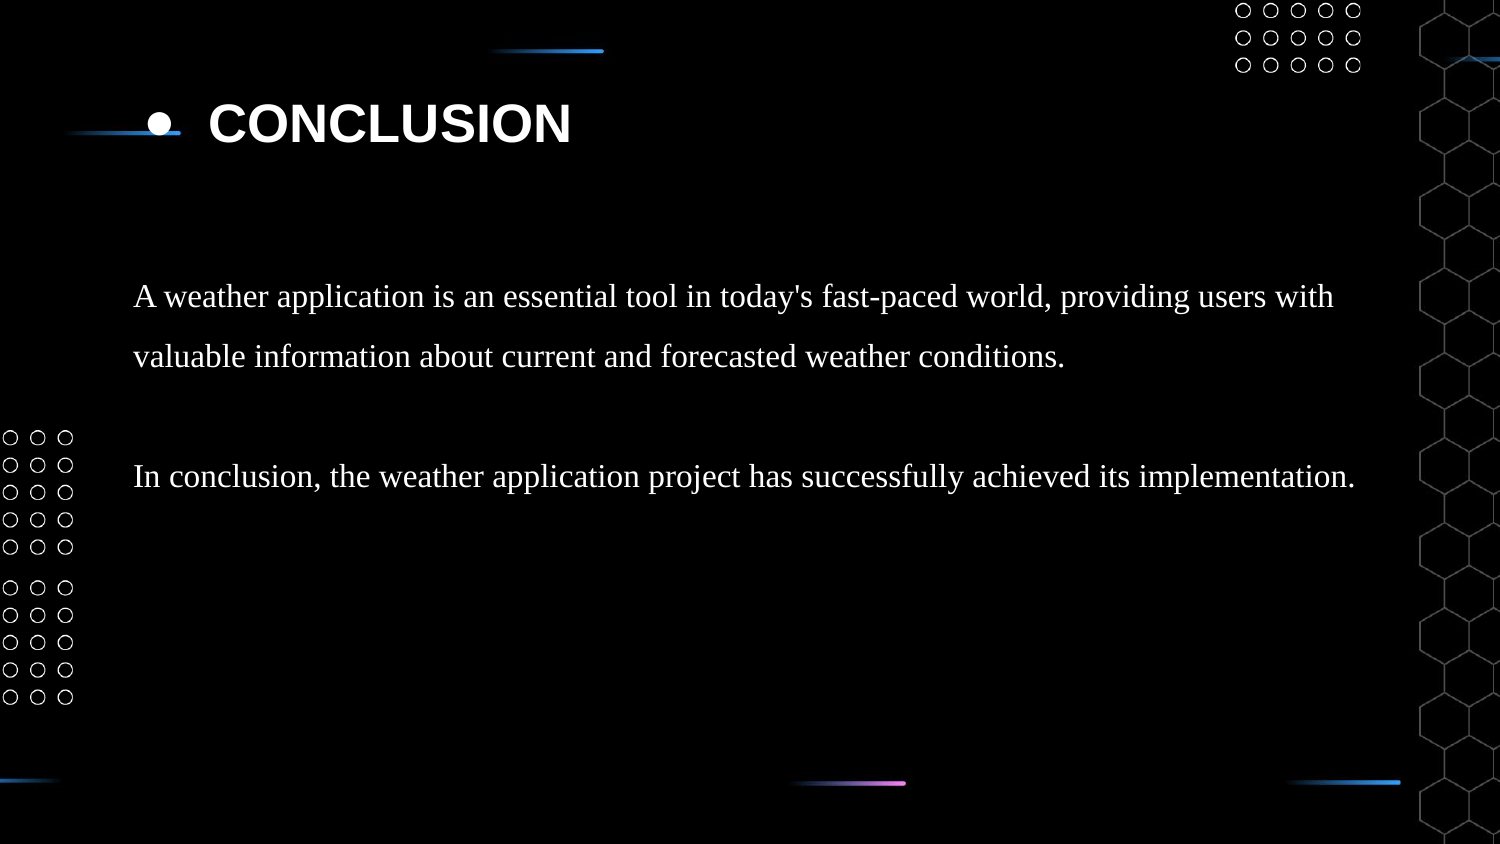

# CONCLUSION

A weather application is an essential tool in today's fast-paced world, providing users with valuable information about current and forecasted weather conditions.

In conclusion, the weather application project has successfully achieved its implementation.